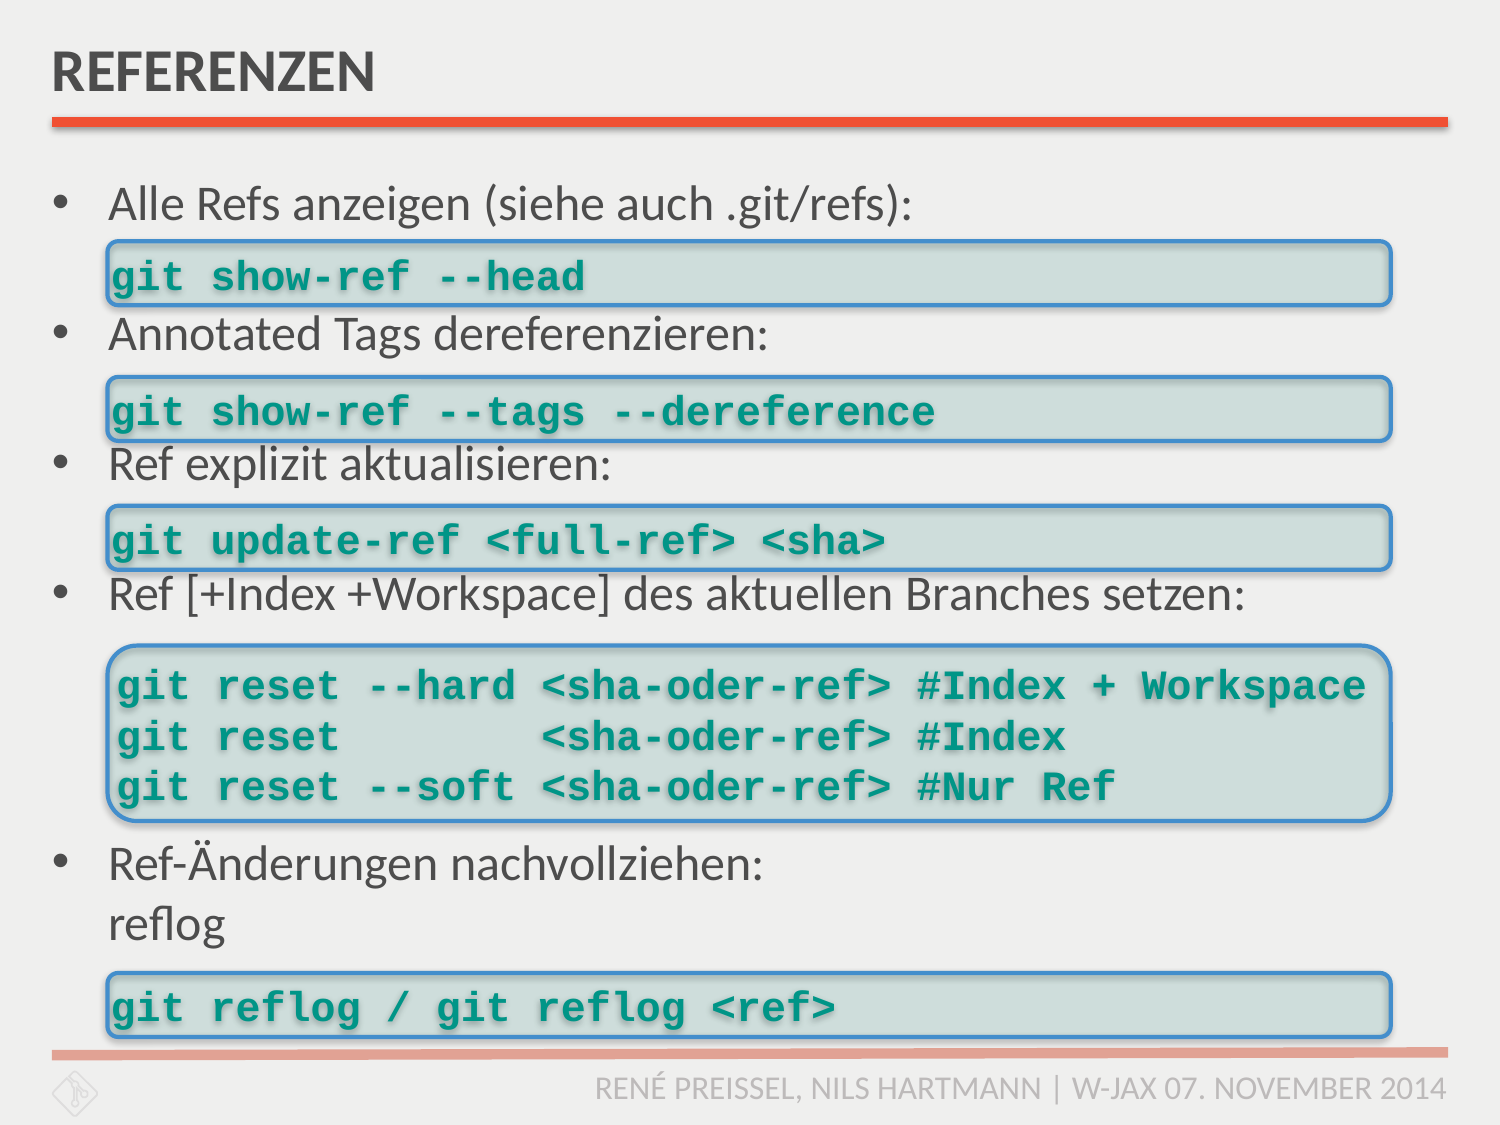

# REFERENZEN
Alle Refs anzeigen (siehe auch .git/refs):
Annotated Tags dereferenzieren:
Ref explizit aktualisieren:
Ref [+Index +Workspace] des aktuellen Branches setzen:

Ref-Änderungen nachvollziehen:
reflog
git show-ref --head
git show-ref --tags --dereference
git update-ref <full-ref> <sha>
git reset --hard <sha-oder-ref> #Index + Workspace
git reset        <sha-oder-ref> #Index
git reset --soft <sha-oder-ref> #Nur Ref
git reflog / git reflog <ref>